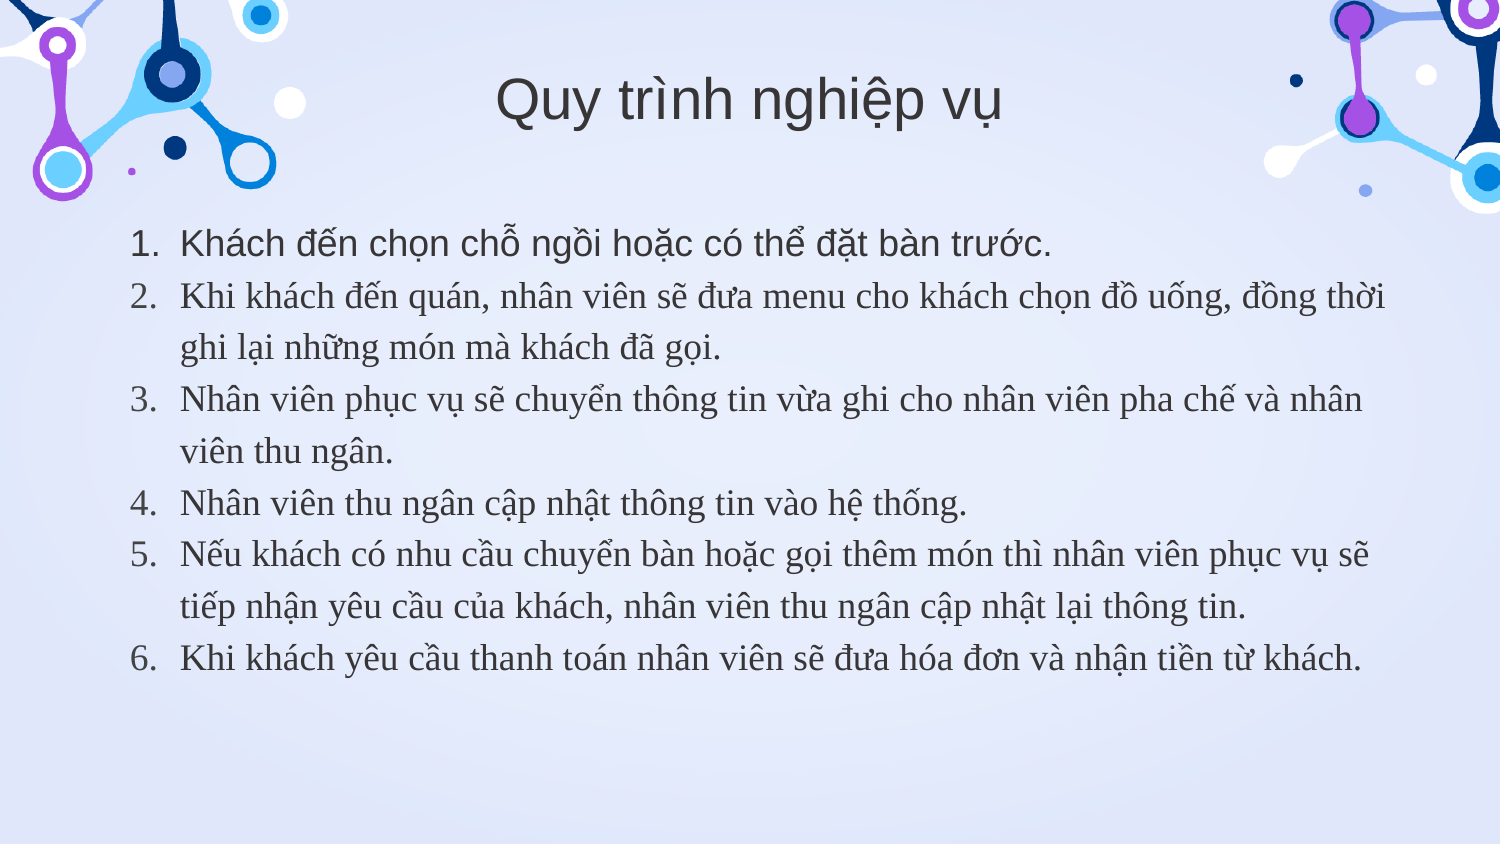

# Quy trình nghiệp vụ

Khách đến chọn chỗ ngồi hoặc có thể đặt bàn trước.
Khi khách đến quán, nhân viên sẽ đưa menu cho khách chọn đồ uống, đồng thời ghi lại những món mà khách đã gọi.
Nhân viên phục vụ sẽ chuyển thông tin vừa ghi cho nhân viên pha chế và nhân viên thu ngân.
Nhân viên thu ngân cập nhật thông tin vào hệ thống.
Nếu khách có nhu cầu chuyển bàn hoặc gọi thêm món thì nhân viên phục vụ sẽ tiếp nhận yêu cầu của khách, nhân viên thu ngân cập nhật lại thông tin.
Khi khách yêu cầu thanh toán nhân viên sẽ đưa hóa đơn và nhận tiền từ khách.